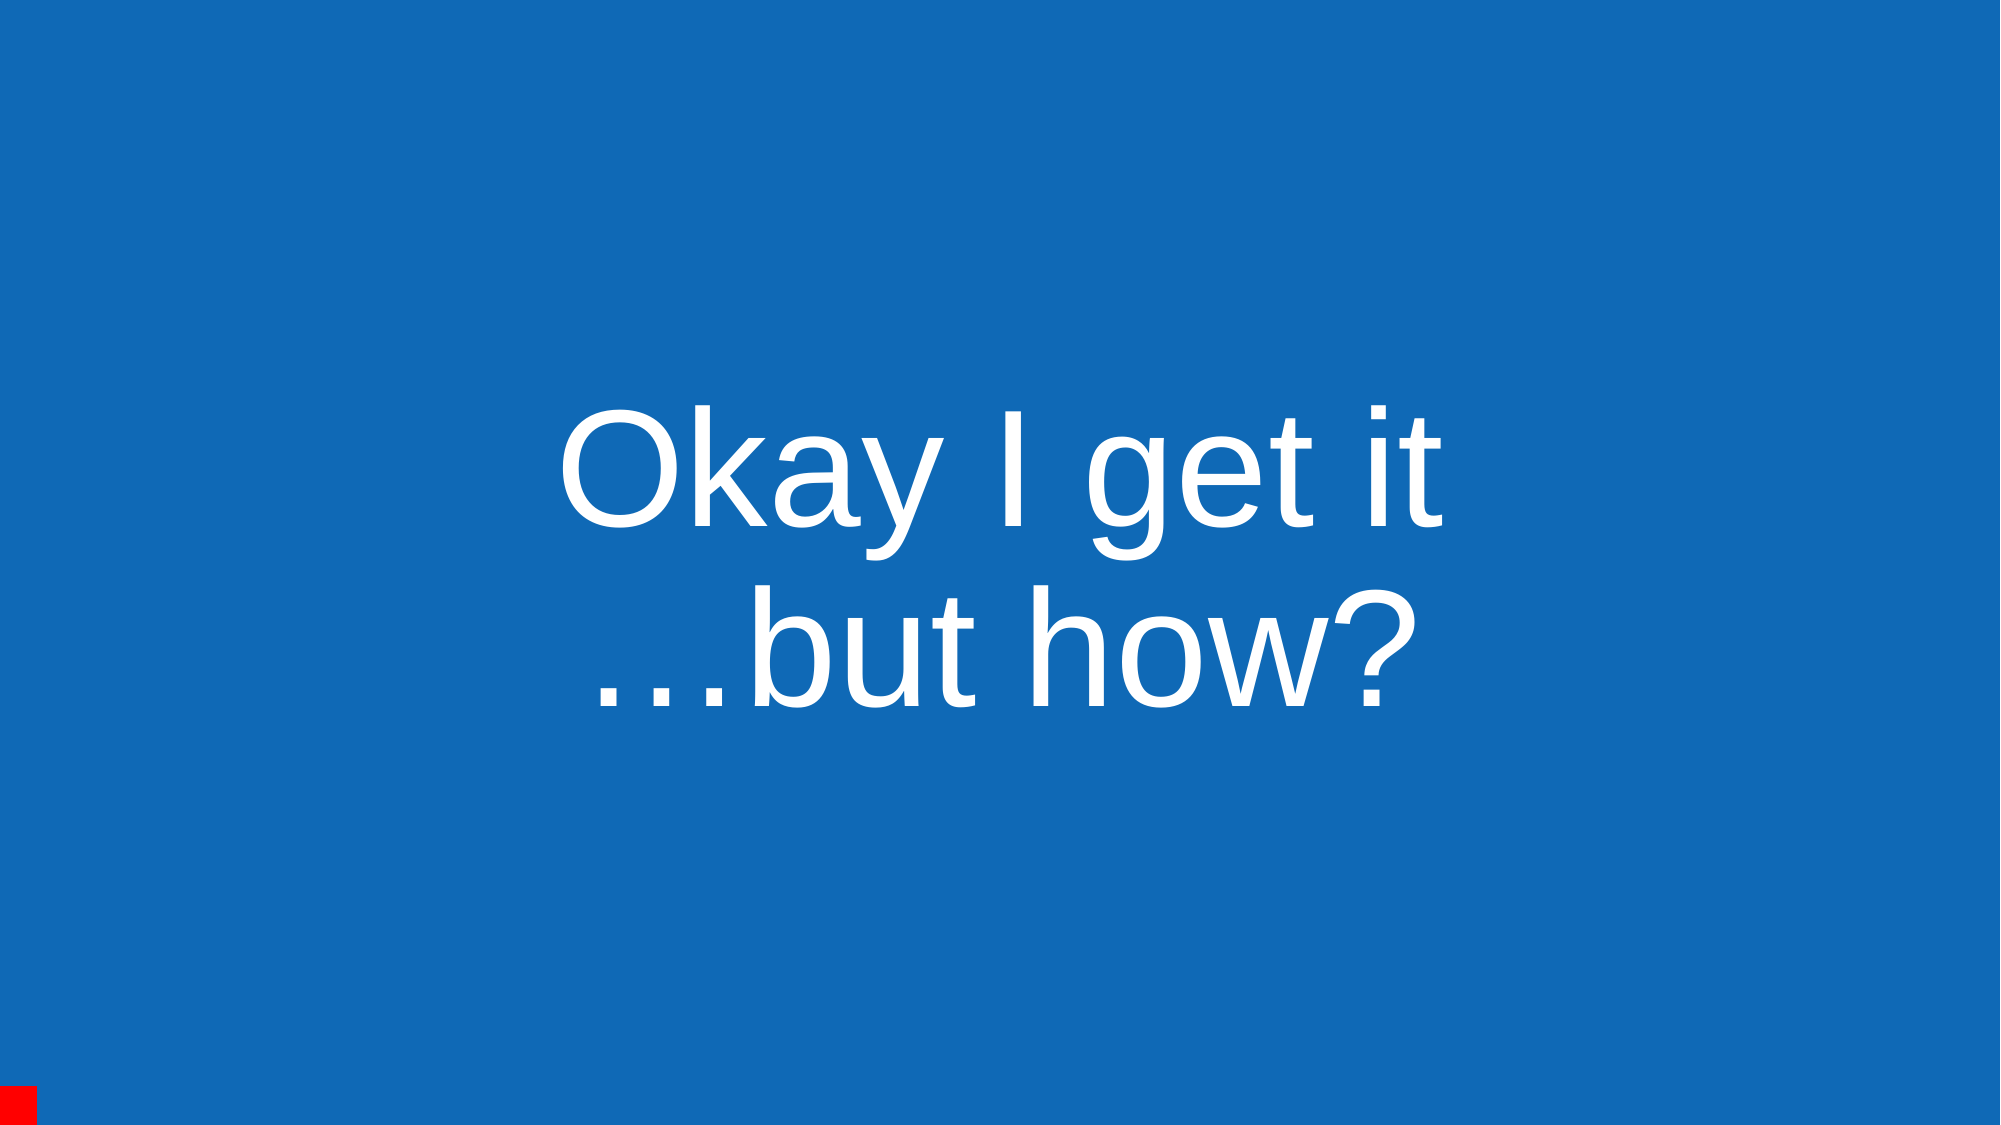

# Okay I get it …but how?